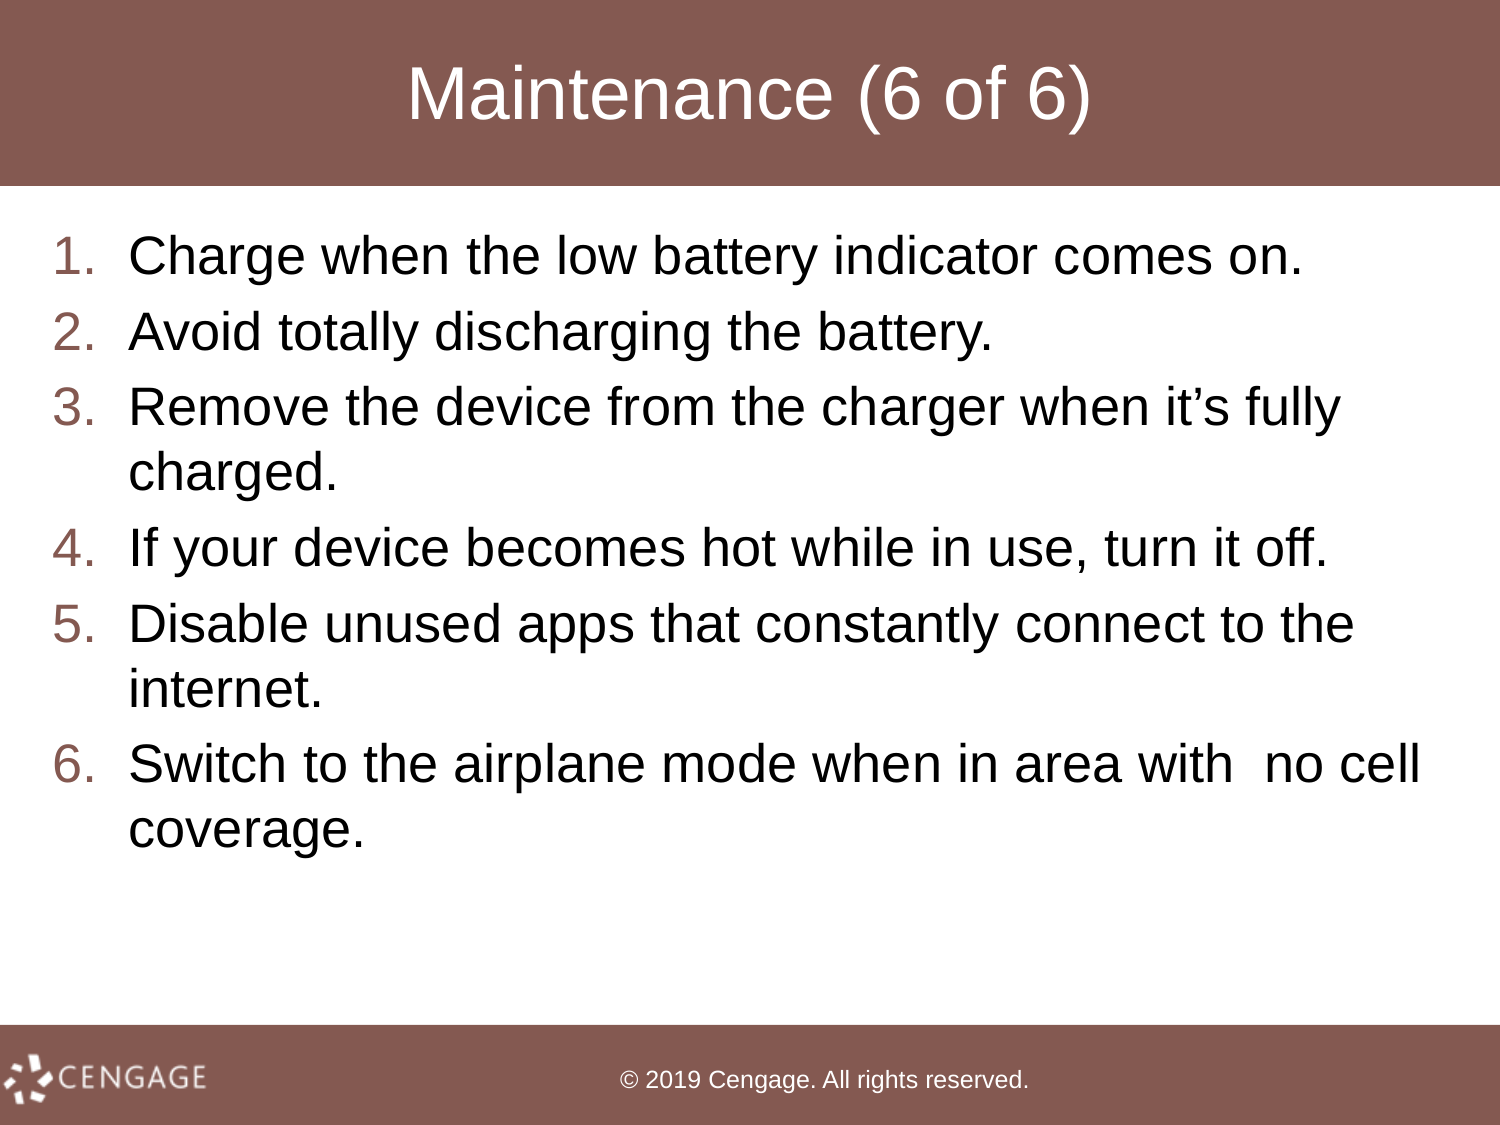

# Maintenance (6 of 6)
Charge when the low battery indicator comes on.
Avoid totally discharging the battery.
Remove the device from the charger when it’s fully charged.
If your device becomes hot while in use, turn it off.
Disable unused apps that constantly connect to the internet.
Switch to the airplane mode when in area with  no cell coverage.